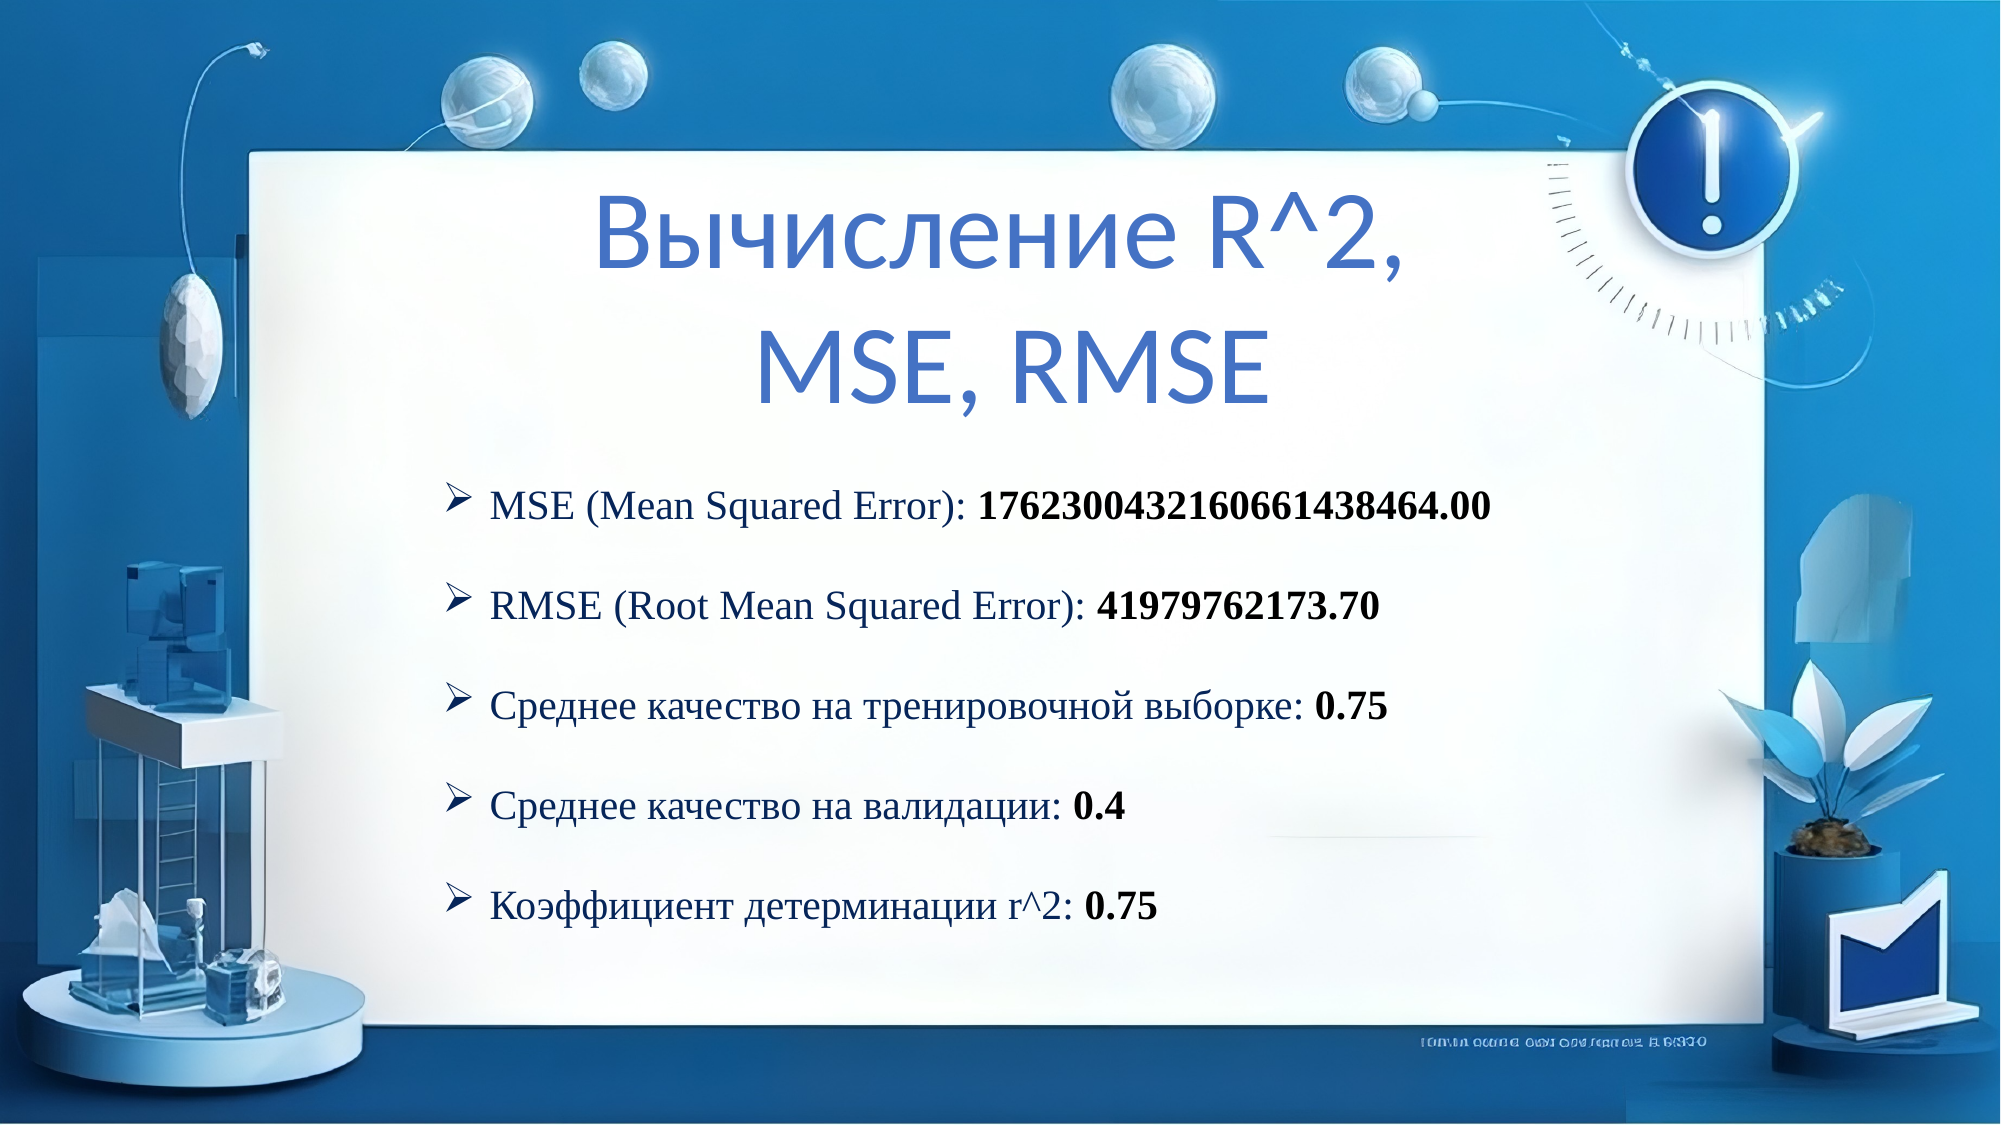

Вычисление R^2,
 MSE, RMSE
MSE (Mean Squared Error): 1762300432160661438464.00

RMSE (Root Mean Squared Error): 41979762173.70

Среднее качество на тренировочной выборке: 0.75

Среднее качество на валидации: 0.4

Коэффициент детерминации r^2: 0.75